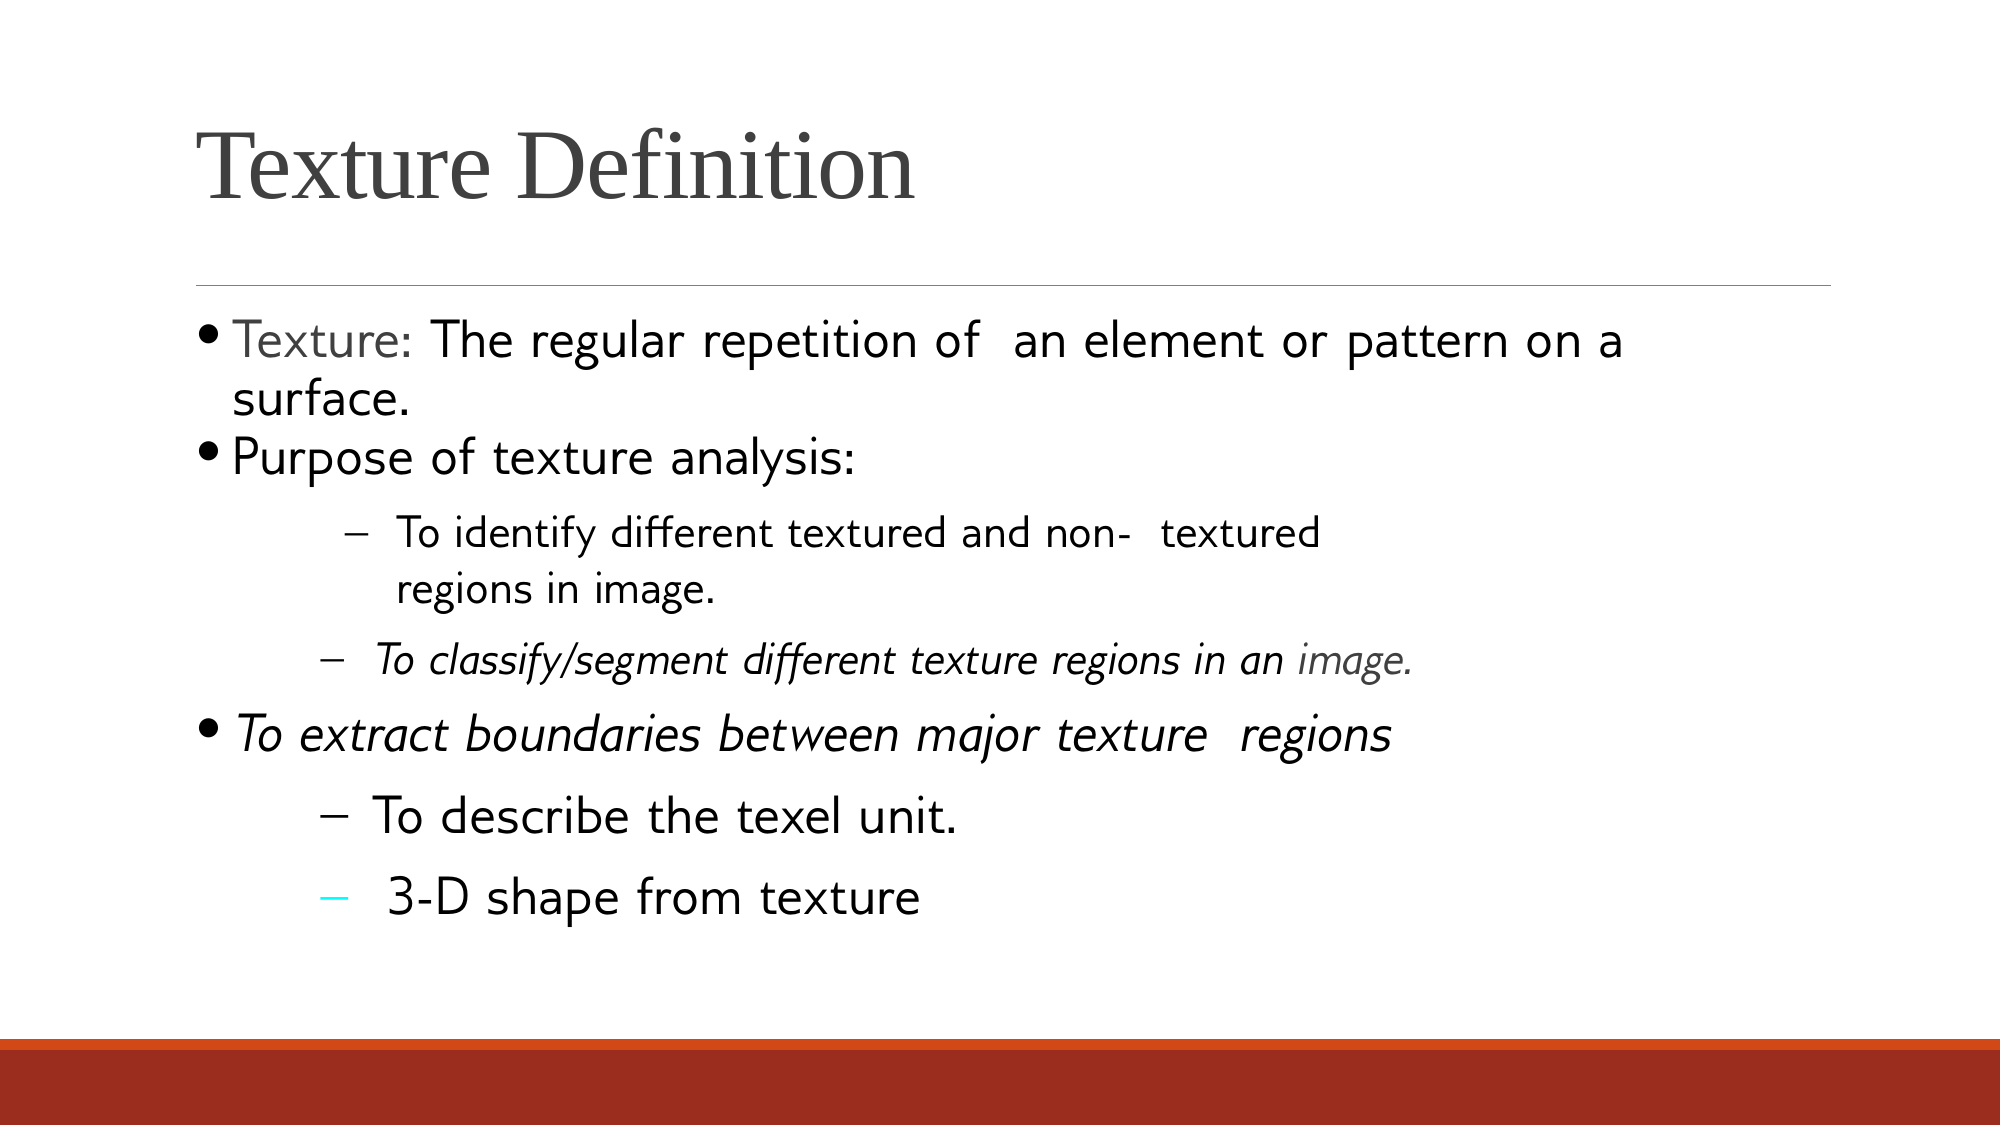

# Texture Definition
Texture: The regular repetition of  an element or pattern on a surface.
Purpose of texture analysis:
To identify different textured and non-  textured regions in image.
To classify/segment different texture regions in an image.
To extract boundaries between major texture  regions
To describe the texel unit.
3-D shape from texture